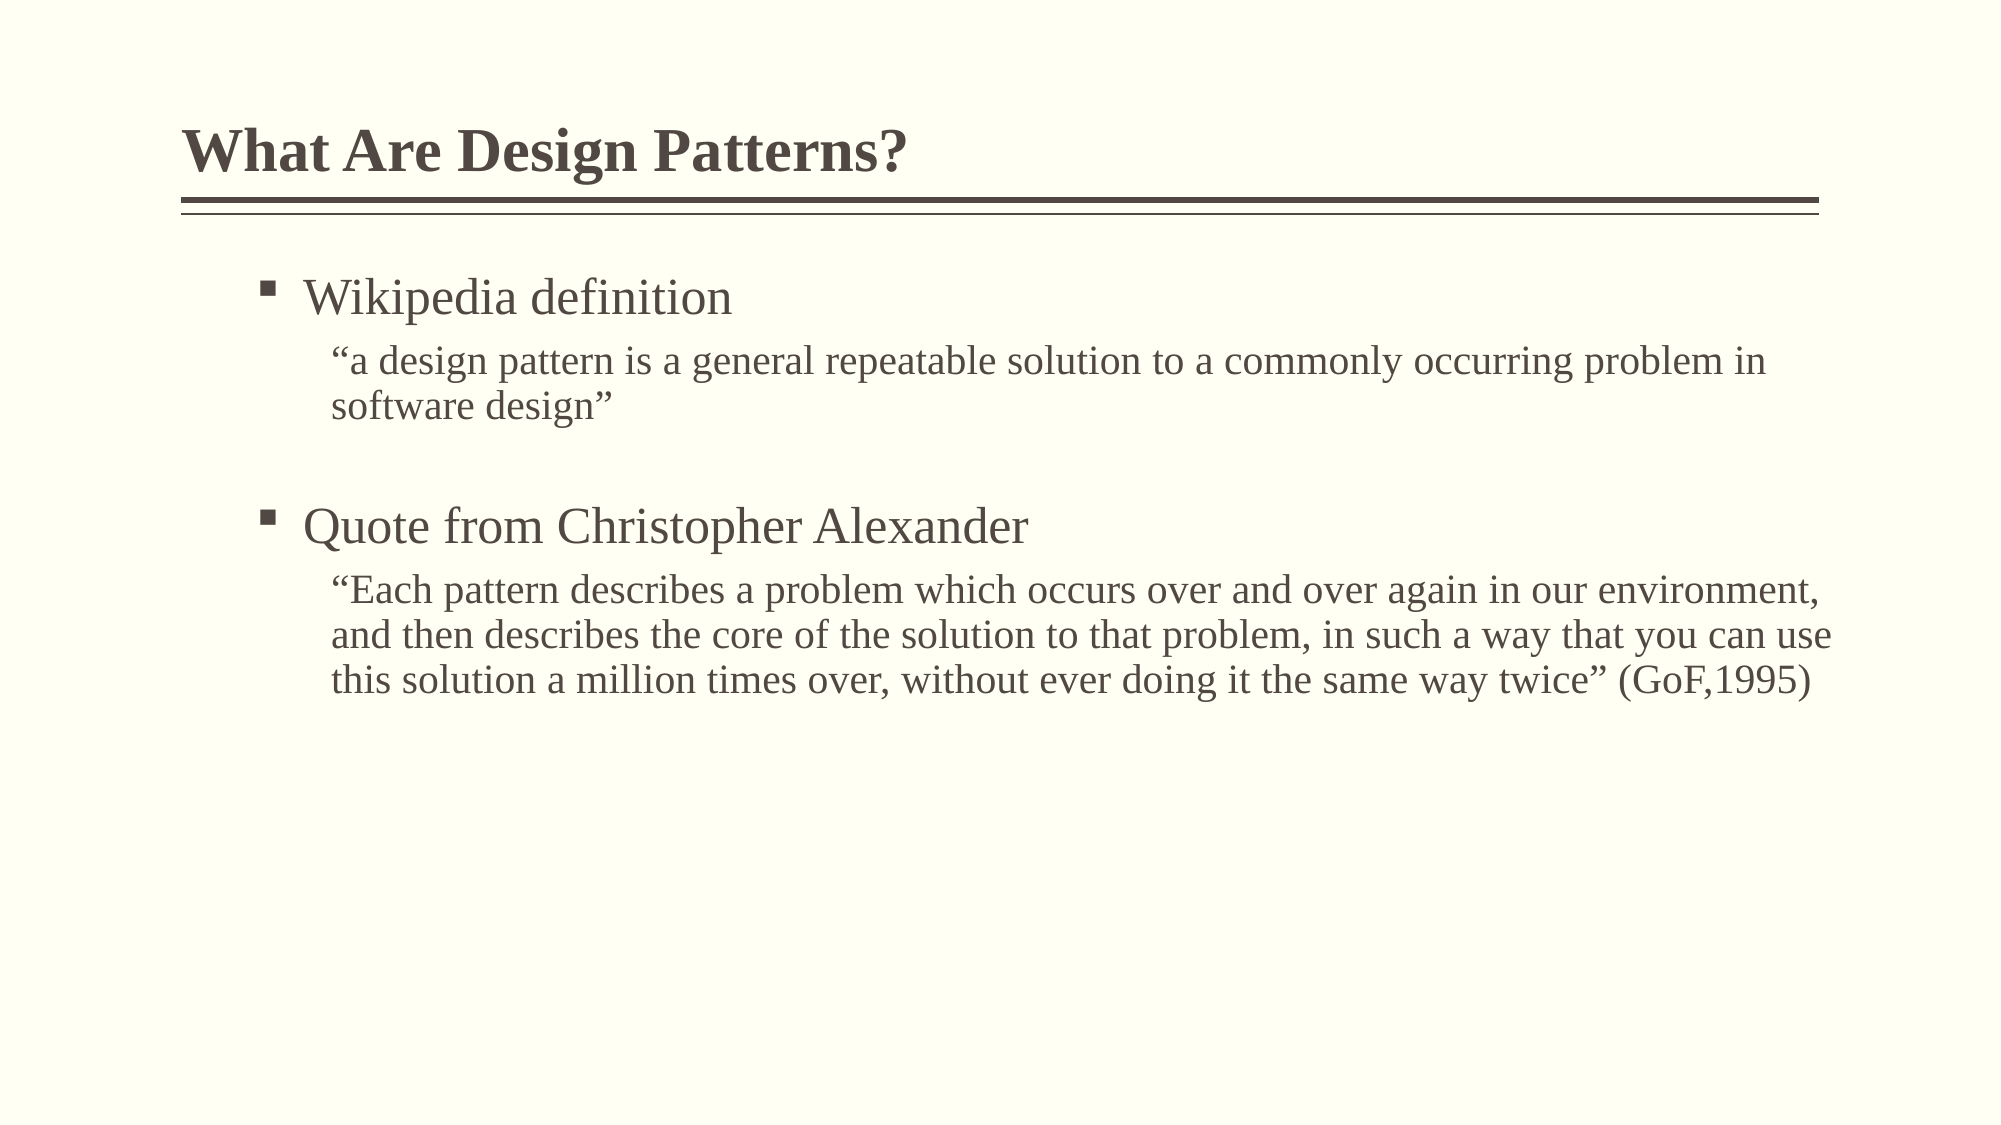

# What Are Design Patterns?
Wikipedia definition
“a design pattern is a general repeatable solution to a commonly occurring problem in software design”

Quote from Christopher Alexander
“Each pattern describes a problem which occurs over and over again in our environment, and then describes the core of the solution to that problem, in such a way that you can use this solution a million times over, without ever doing it the same way twice” (GoF,1995)